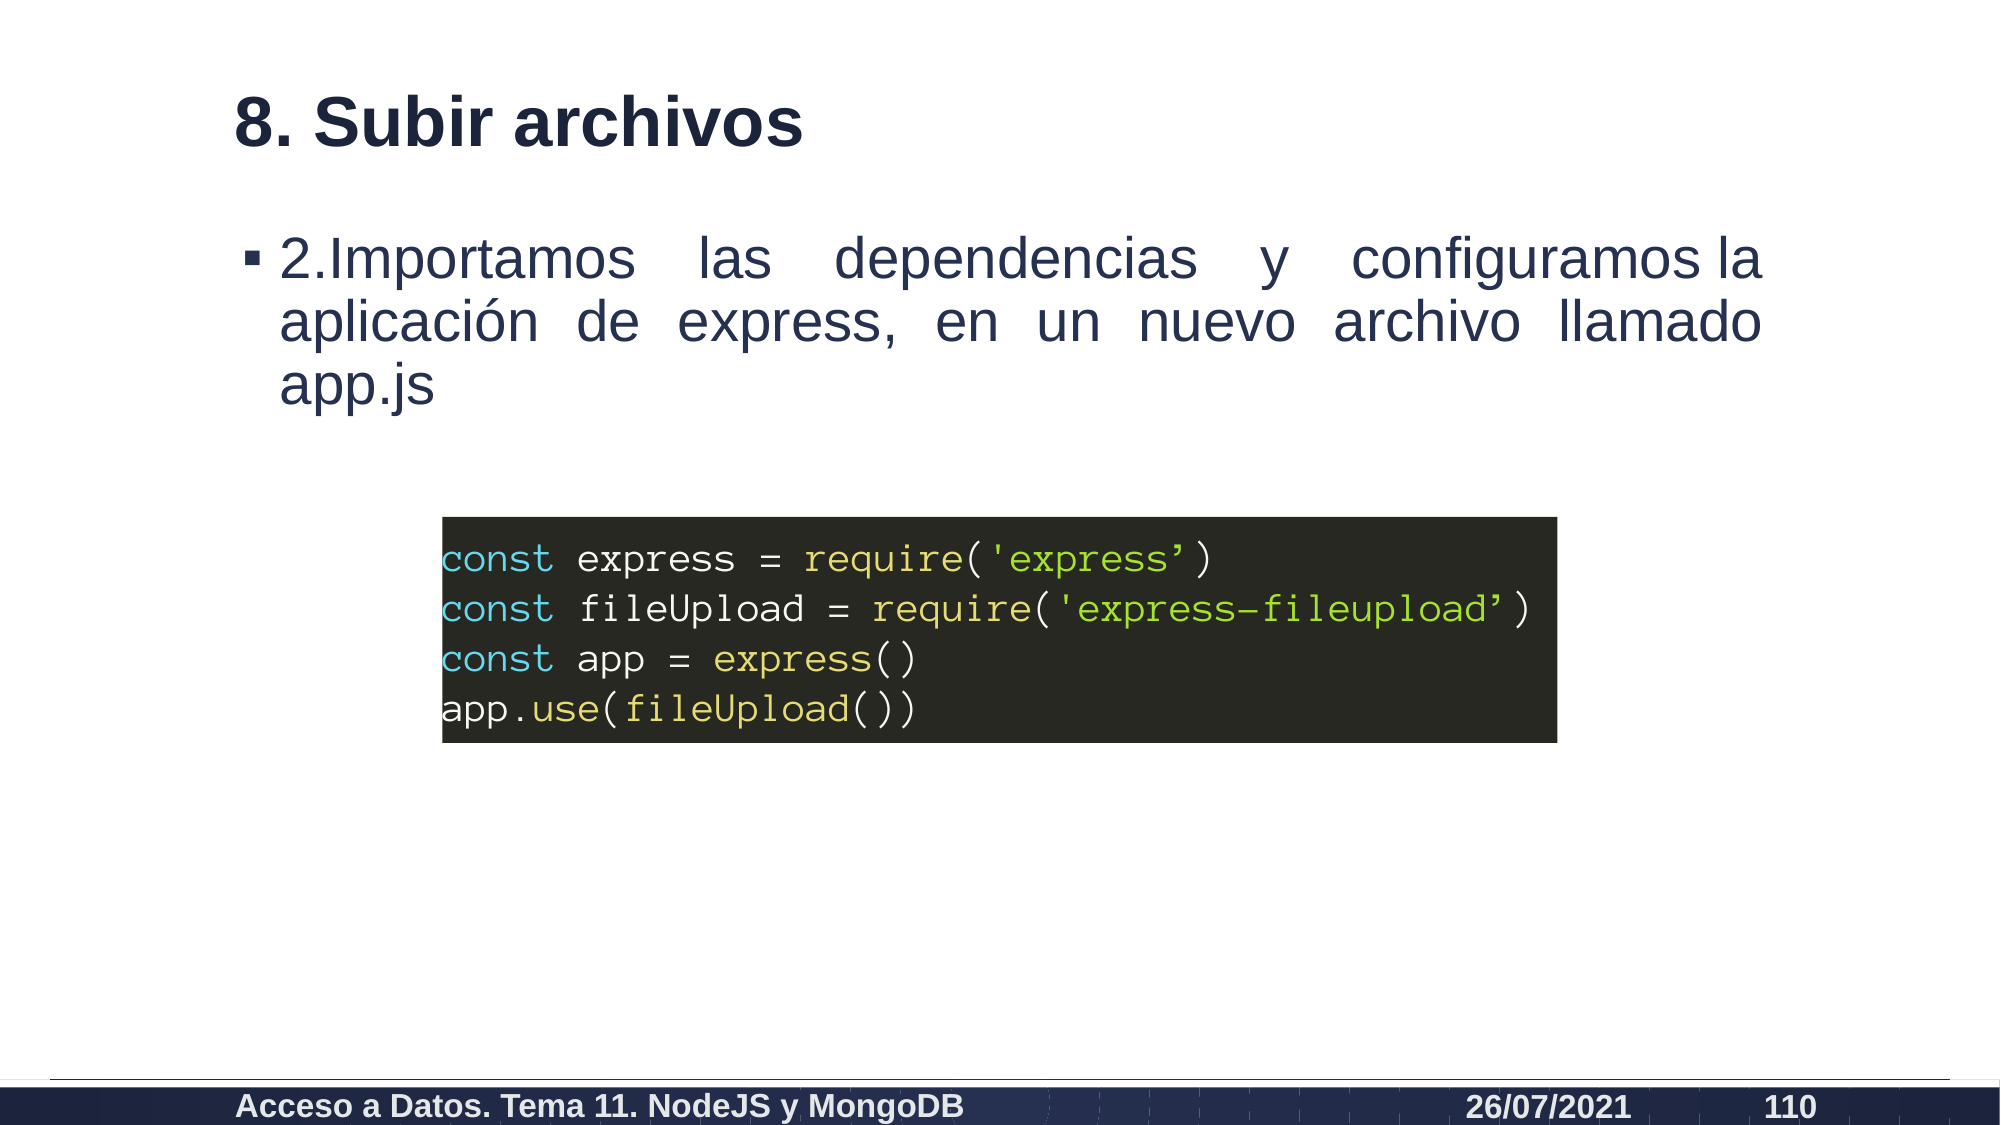

# 8. Subir archivos
2.Importamos las dependencias y configuramos la aplicación de express, en un nuevo archivo llamado app.js

const express = require('express’)
const fileUpload = require('express-fileupload’)
const app = express()
app.use(fileUpload())
Acceso a Datos. Tema 11. NodeJS y MongoDB
26/07/2021
110